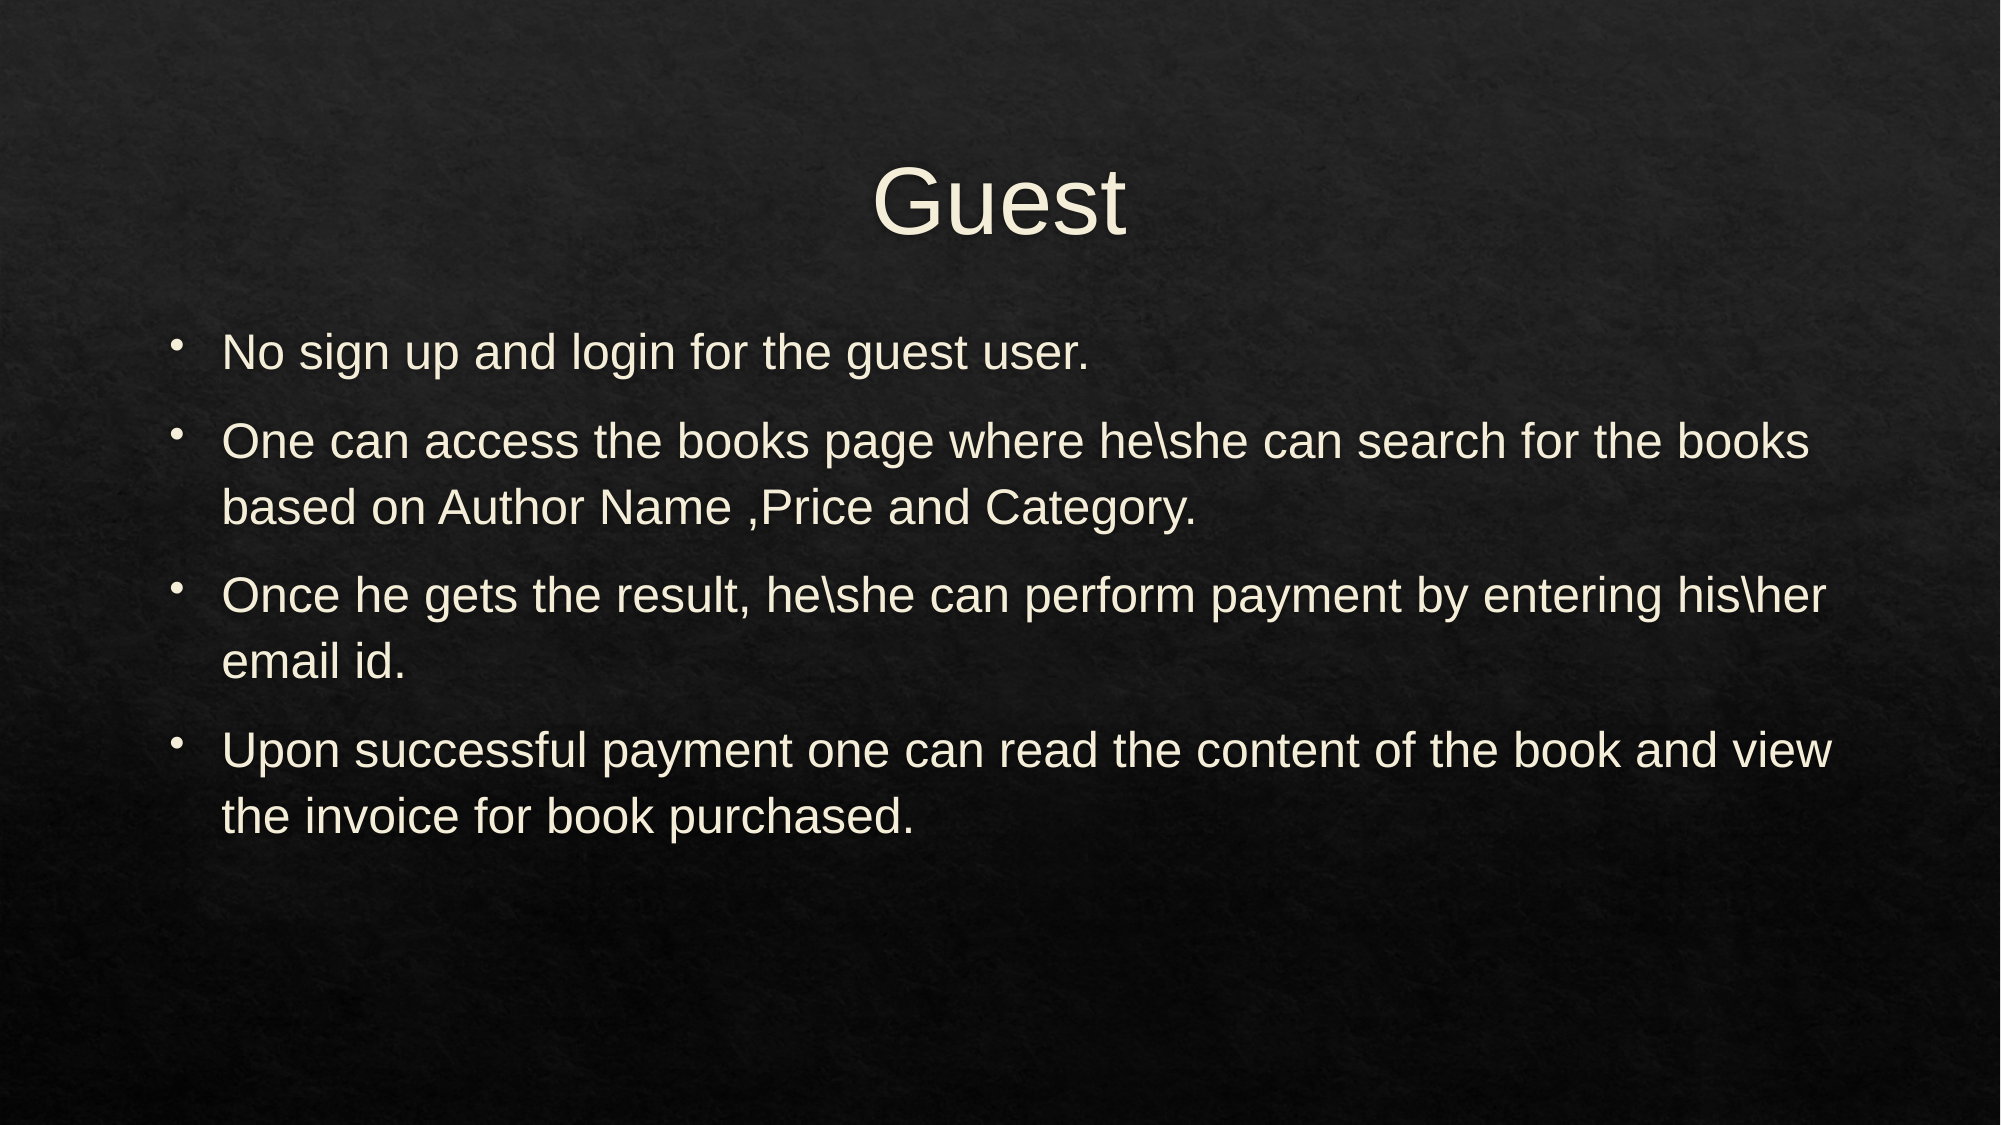

# Guest
No sign up and login for the guest user.
One can access the books page where he\she can search for the books based on Author Name ,Price and Category.
Once he gets the result, he\she can perform payment by entering his\her email id.
Upon successful payment one can read the content of the book and view the invoice for book purchased.